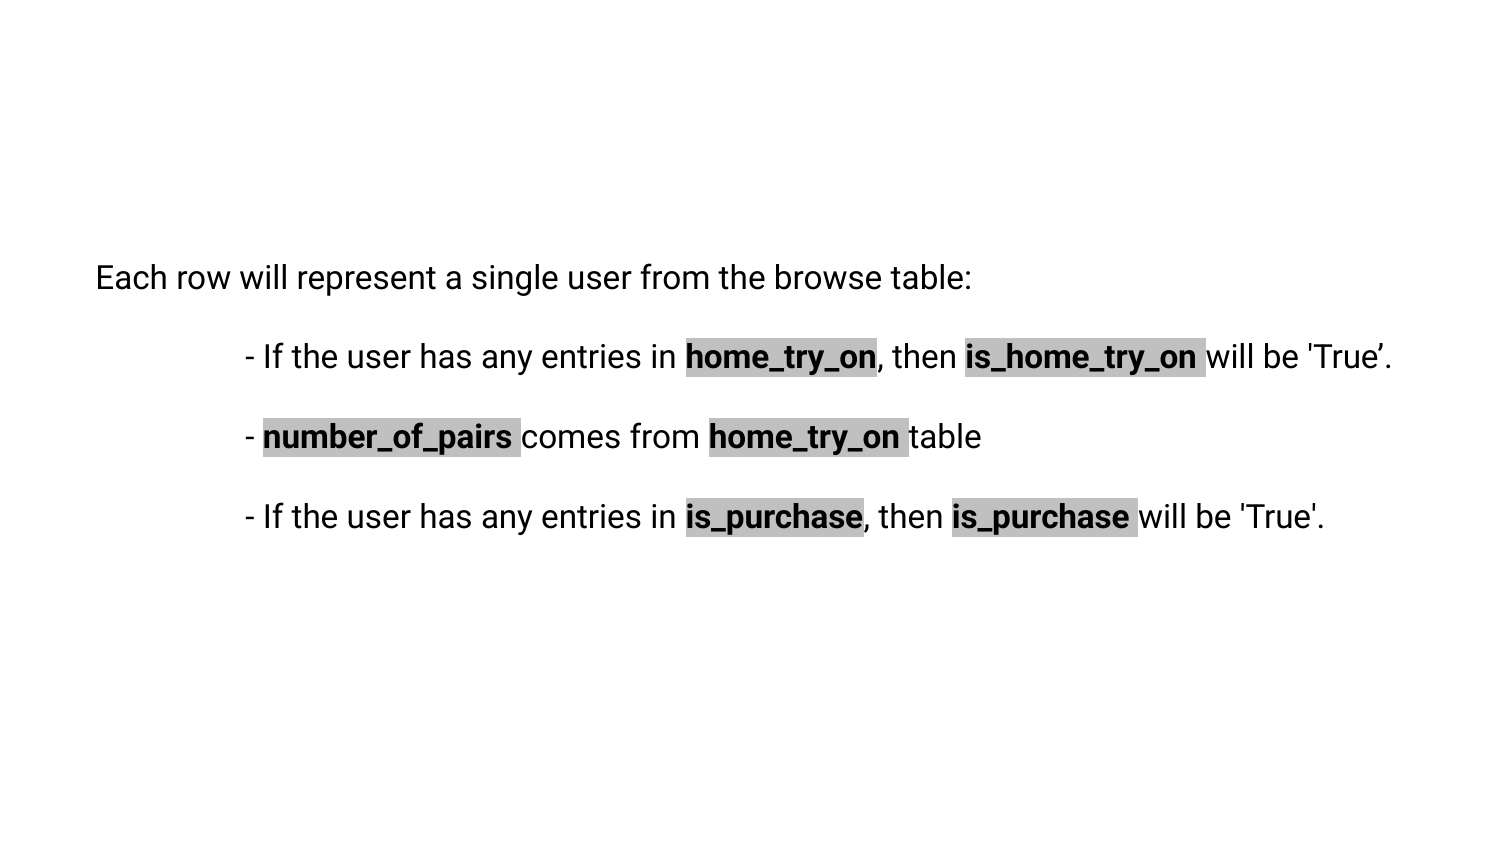

# Each row will represent a single user from the browse table: - If the user has any entries in home_try_on, then is_home_try_on will be 'True’. - number_of_pairs comes from home_try_on table - If the user has any entries in is_purchase, then is_purchase will be 'True'.